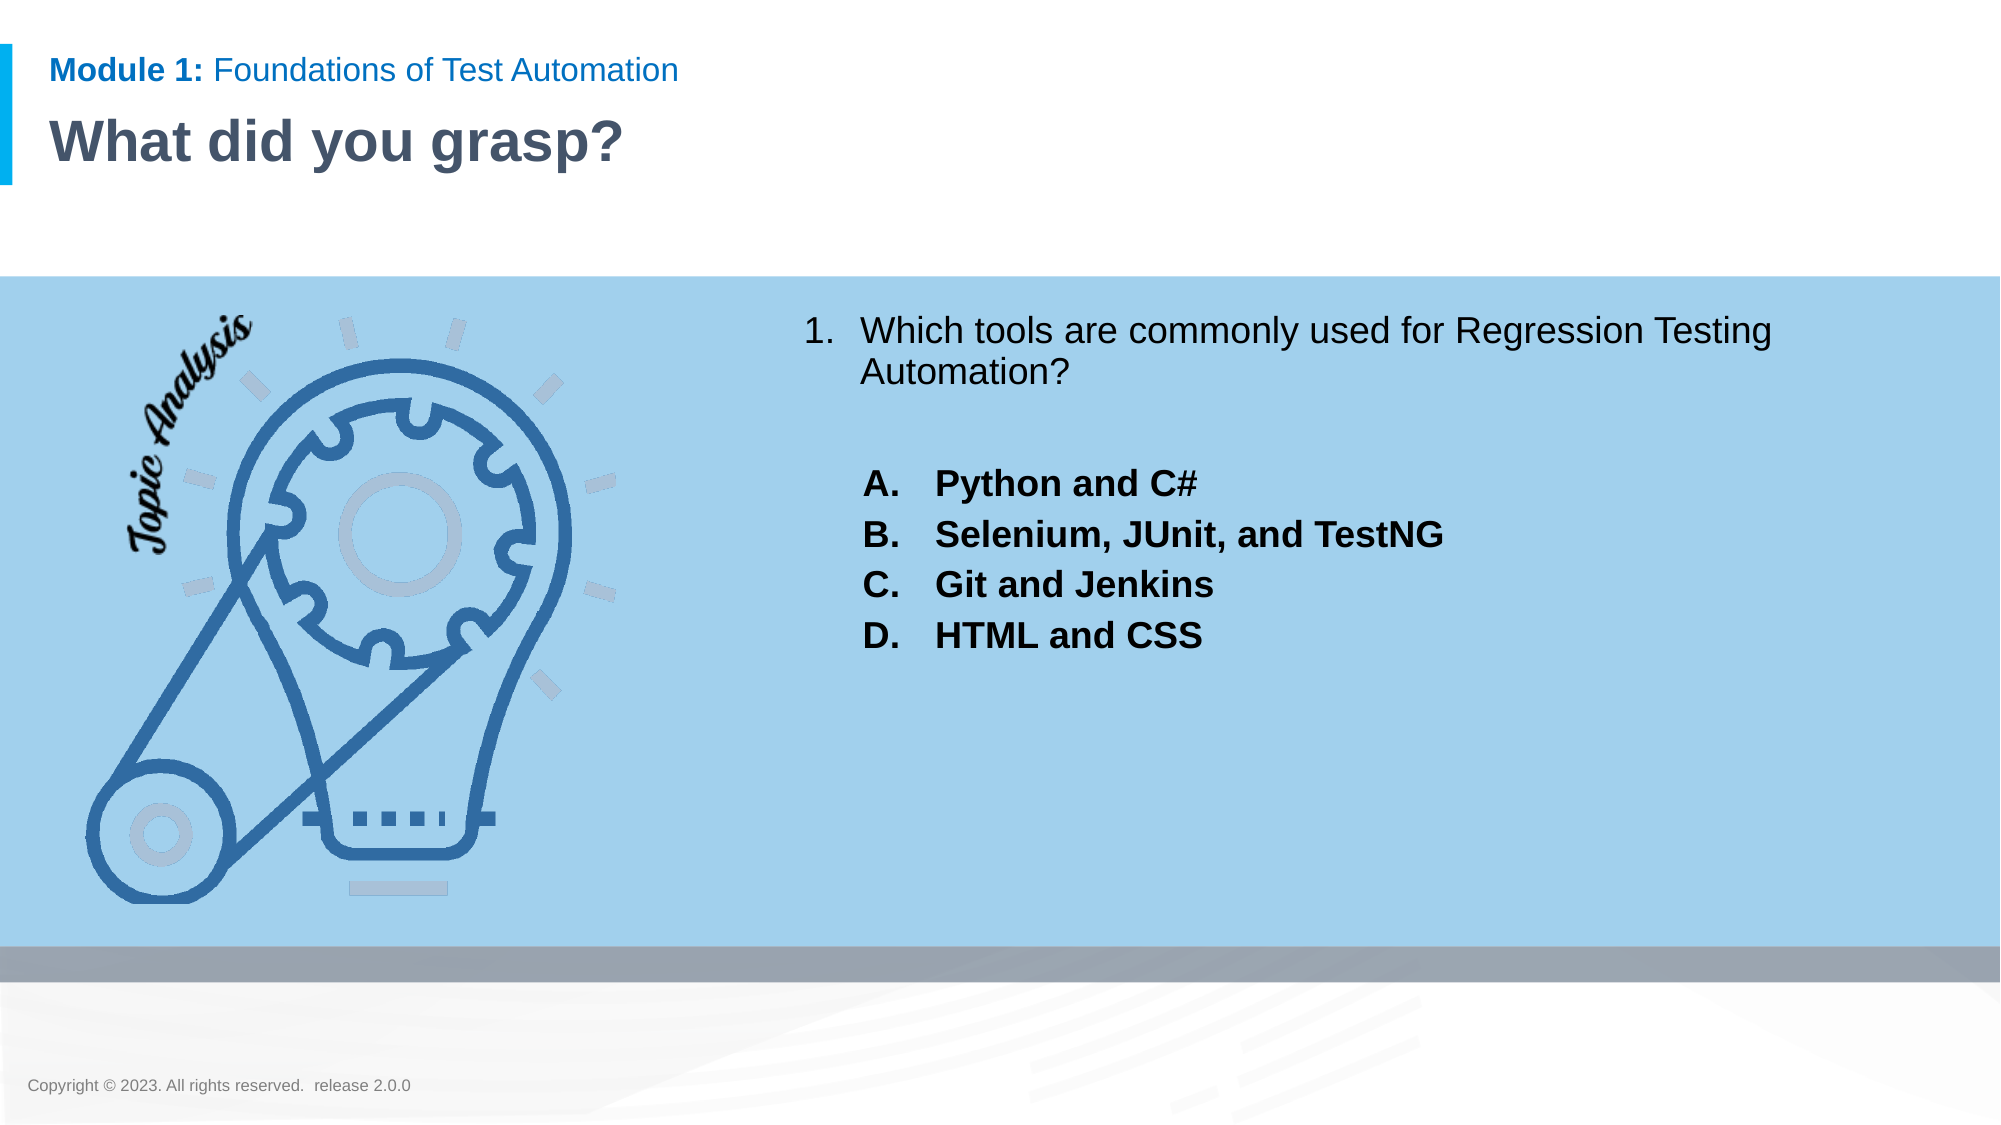

# What did you grasp?
Which tools are commonly used for Regression Testing Automation?

Python and C#
Selenium, JUnit, and TestNG
Git and Jenkins
HTML and CSS